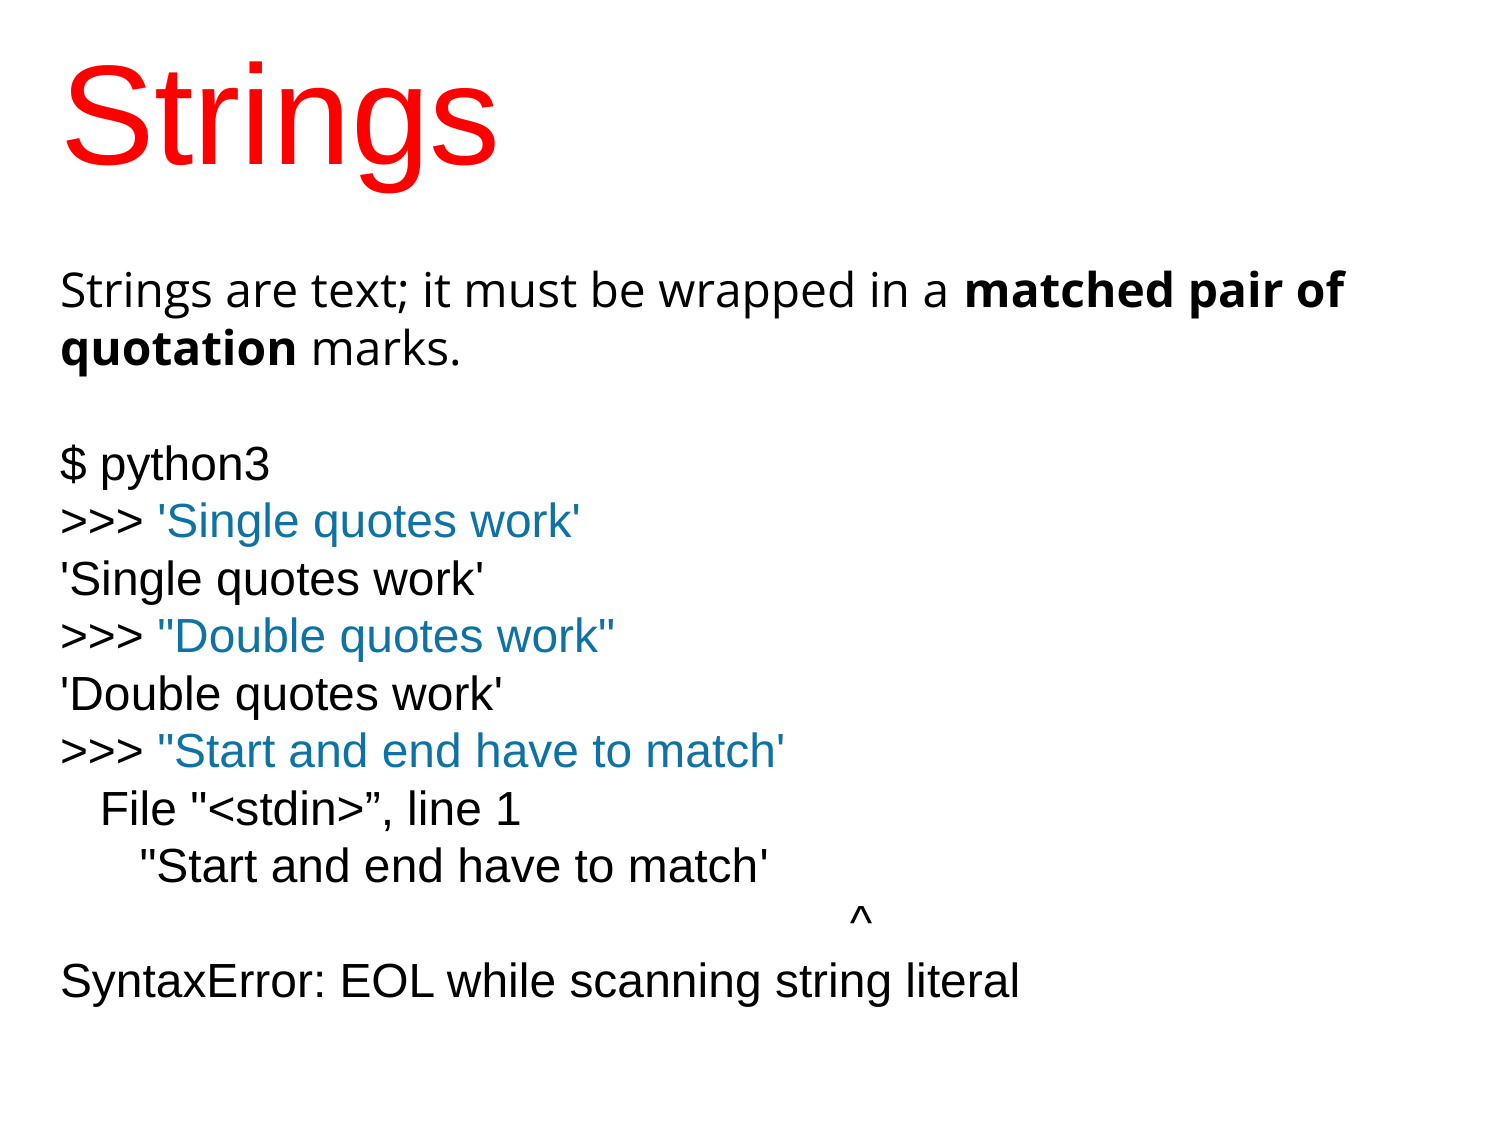

# Strings
Strings are text; it must be wrapped in a matched pair of quotation marks.

$ python3
>>> 'Single quotes work'
'Single quotes work'
>>> "Double quotes work"
'Double quotes work'
>>> "Start and end have to match'
   File "<stdin>”, line 1
      "Start and end have to match'
					   ^
SyntaxError: EOL while scanning string literal